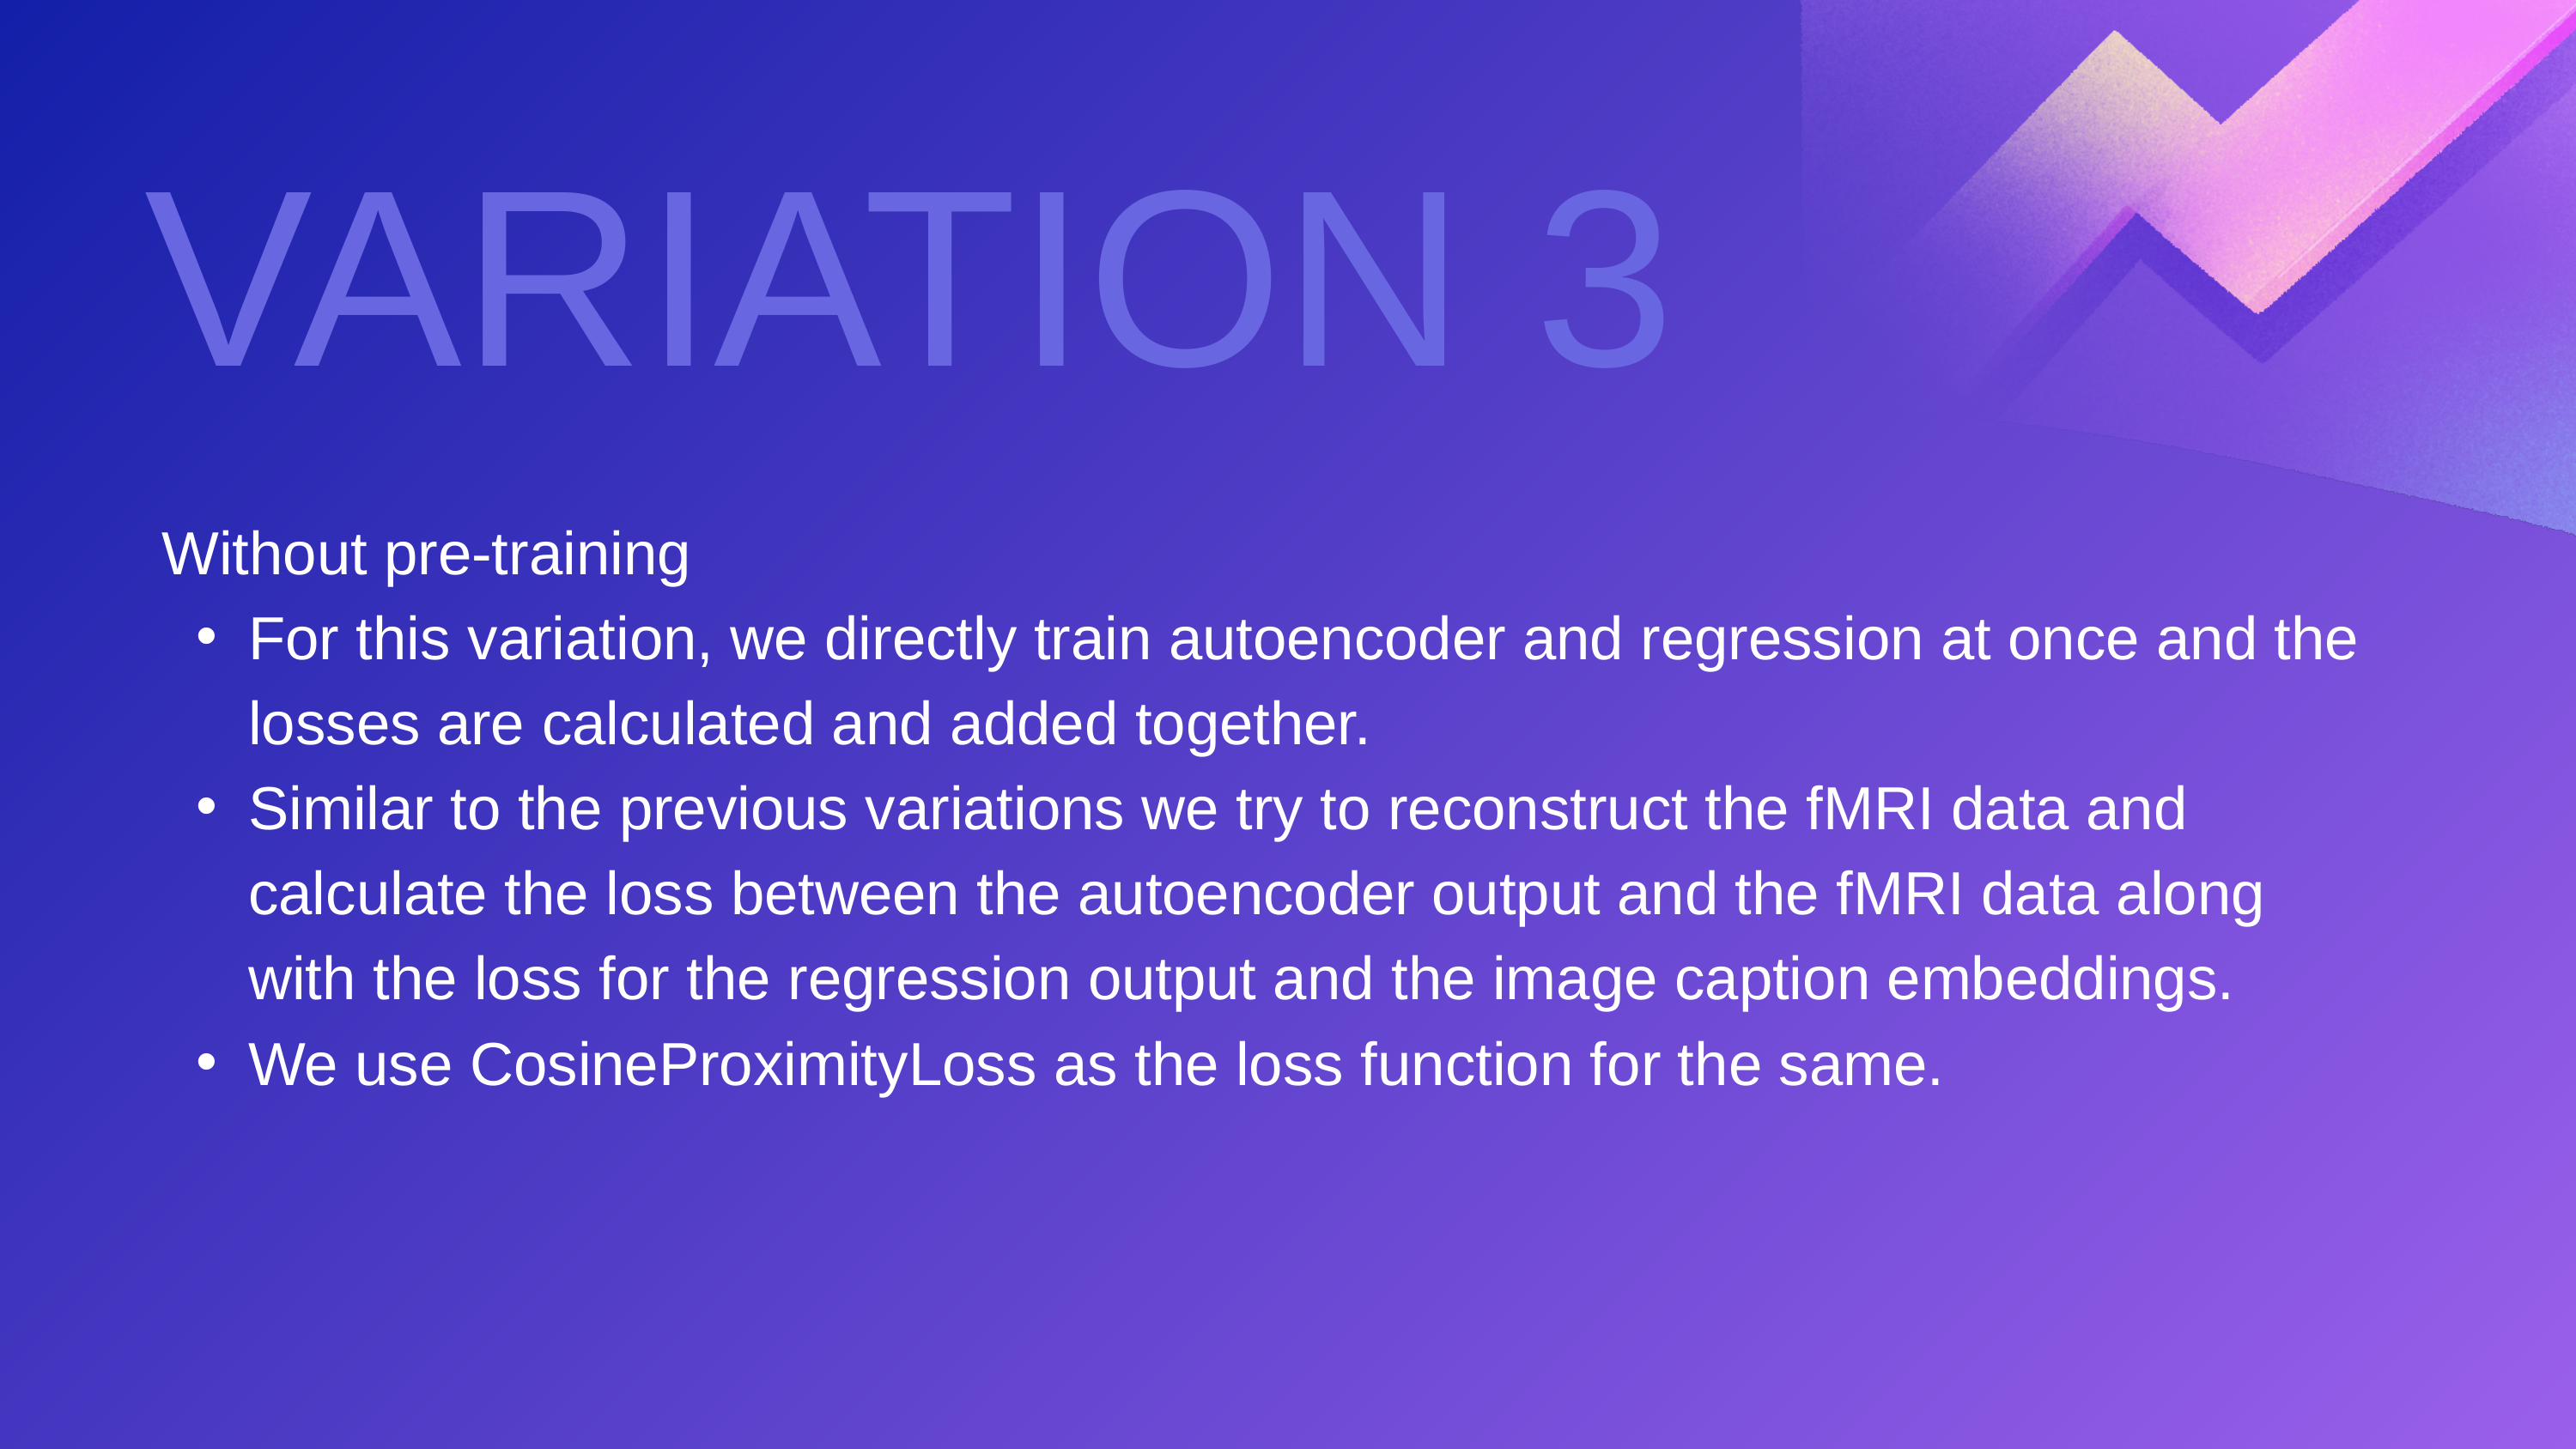

VARIATION 3
 Without pre-training
For this variation, we directly train autoencoder and regression at once and the losses are calculated and added together.
Similar to the previous variations we try to reconstruct the fMRI data and calculate the loss between the autoencoder output and the fMRI data along with the loss for the regression output and the image caption embeddings.
We use CosineProximityLoss as the loss function for the same.